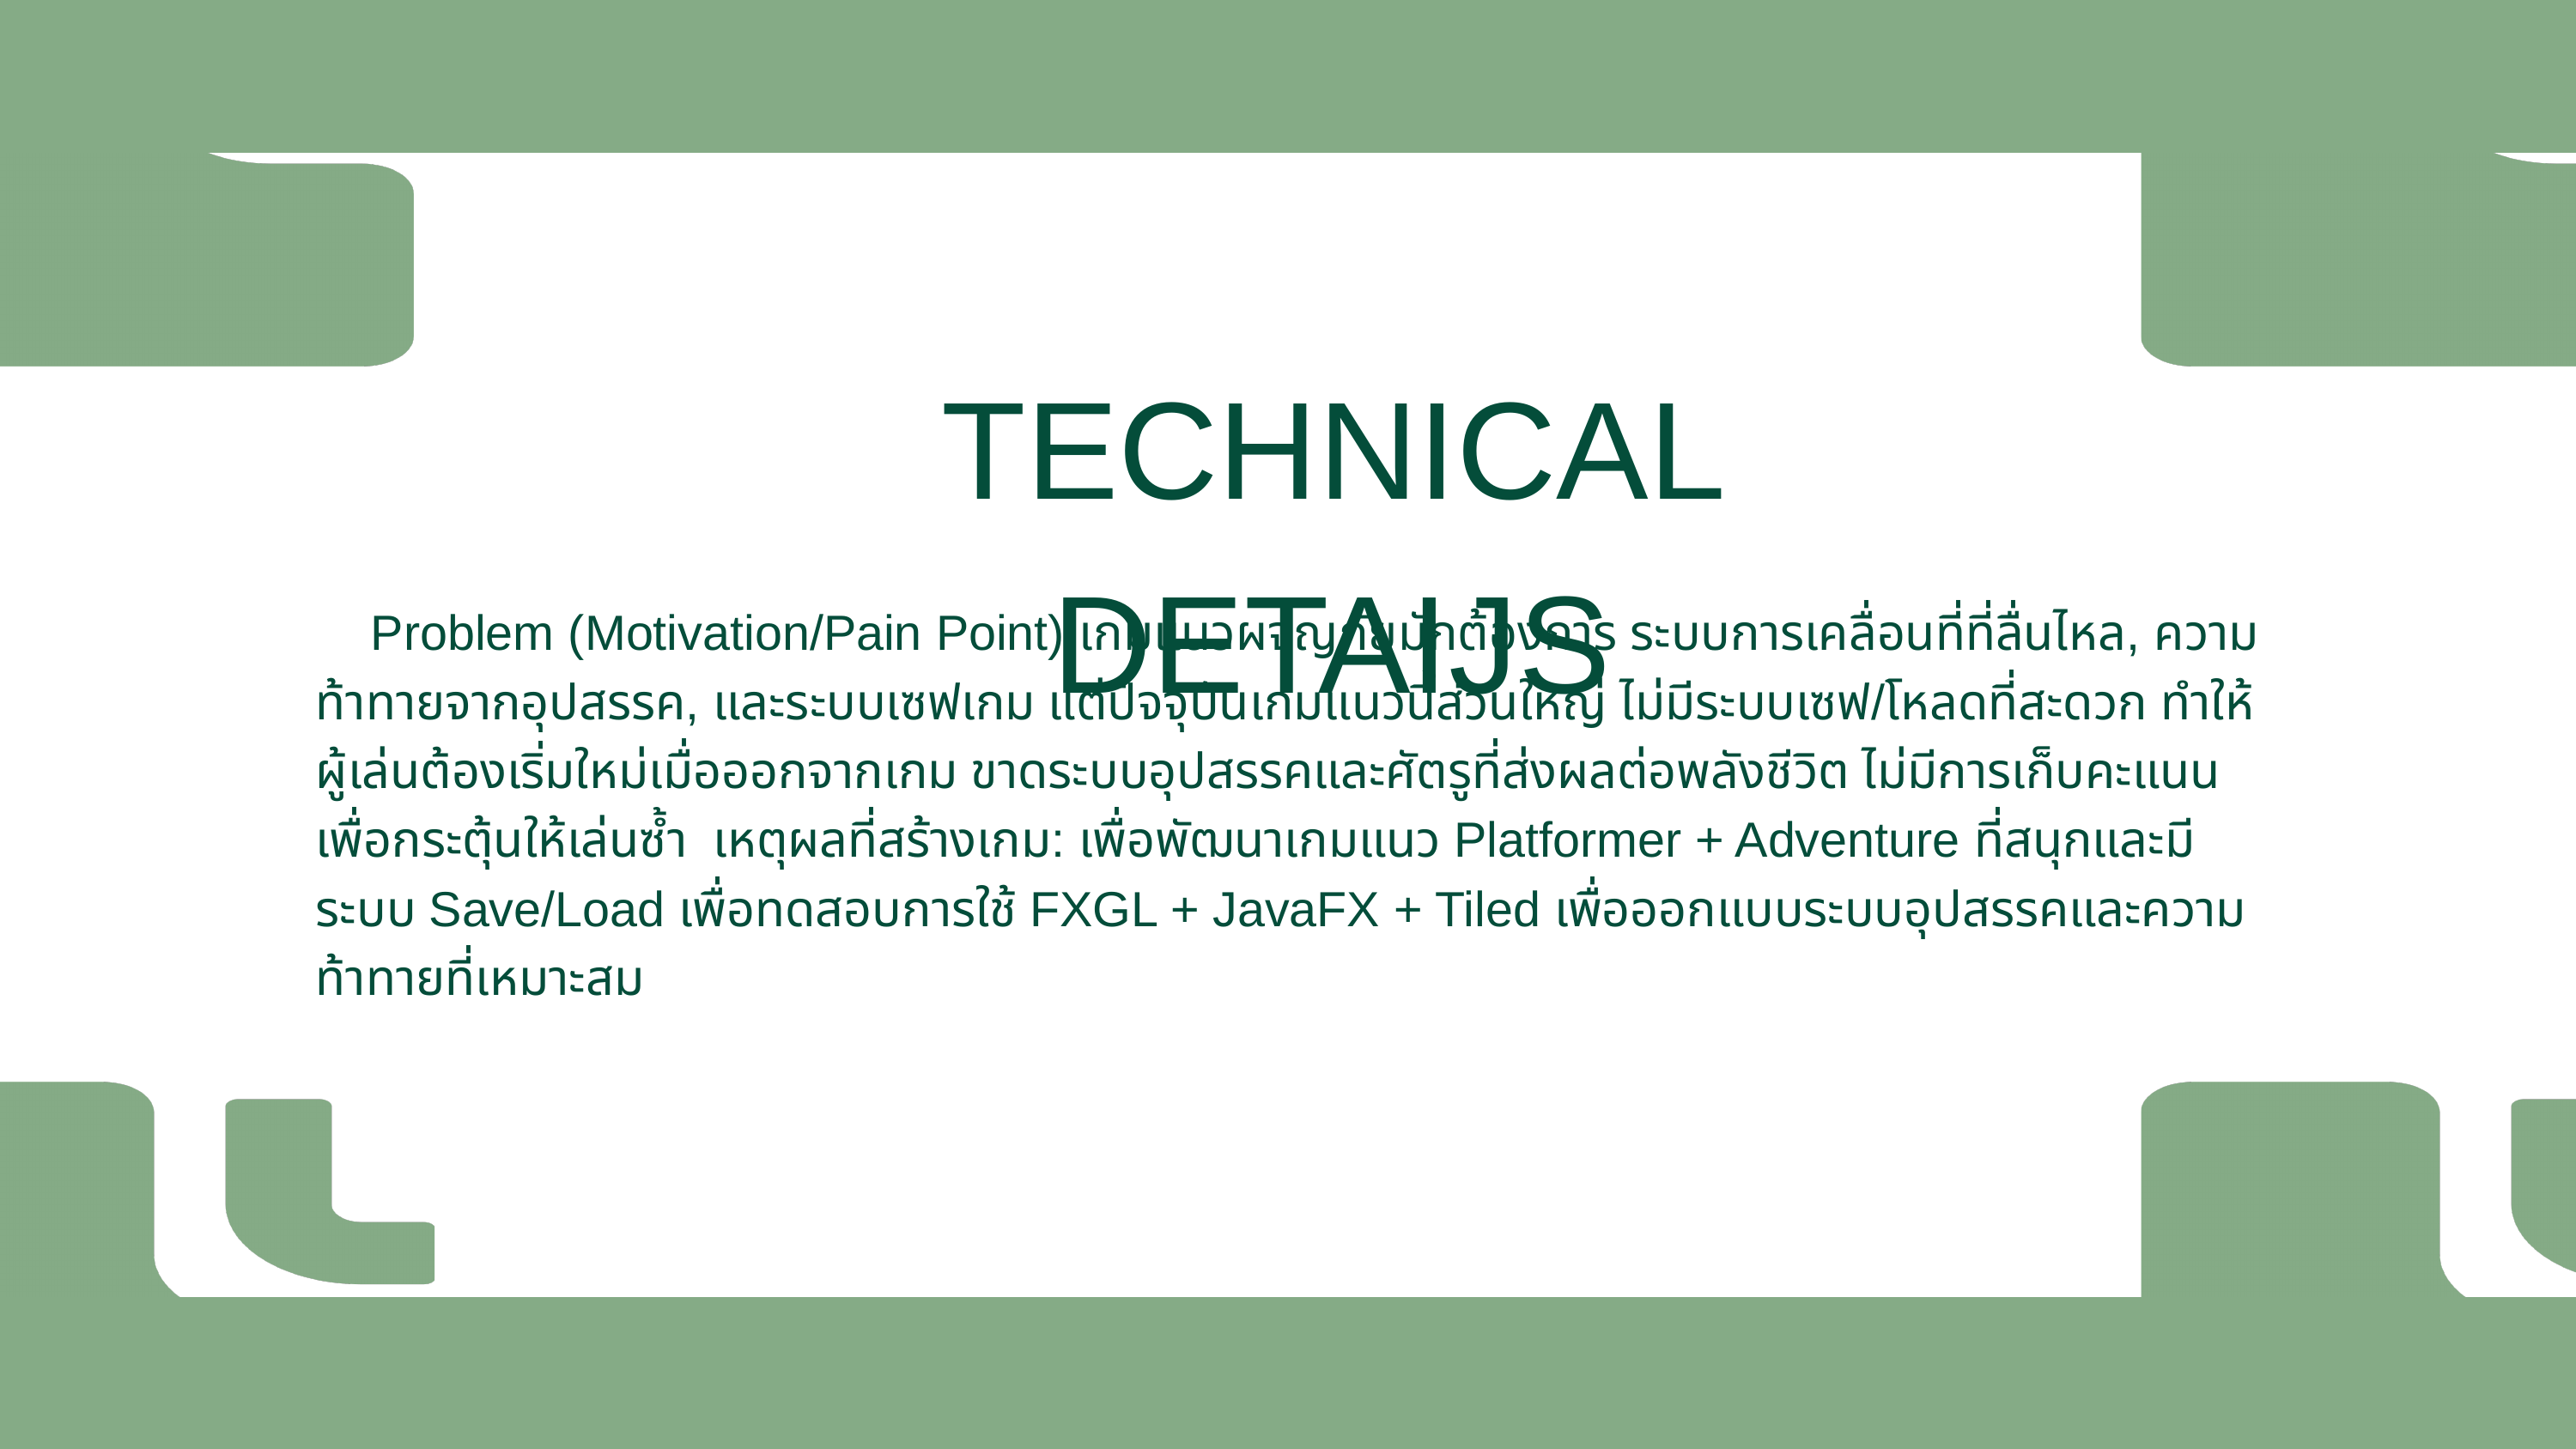

TECHNICAL DETAIJS
    Problem (Motivation/Pain Point) เกมแนวผจญภัยมักต้องการ ระบบการเคลื่อนที่ที่ลื่นไหล, ความท้าทายจากอุปสรรค, และระบบเซฟเกม แต่ปัจจุบันเกมแนวนี้ส่วนใหญ่ ไม่มีระบบเซฟ/โหลดที่สะดวก ทำให้ผู้เล่นต้องเริ่มใหม่เมื่อออกจากเกม ขาดระบบอุปสรรคและศัตรูที่ส่งผลต่อพลังชีวิต ไม่มีการเก็บคะแนนเพื่อกระตุ้นให้เล่นซ้ำ  เหตุผลที่สร้างเกม: เพื่อพัฒนาเกมแนว Platformer + Adventure ที่สนุกและมีระบบ Save/Load เพื่อทดสอบการใช้ FXGL + JavaFX + Tiled เพื่อออกแบบระบบอุปสรรคและความท้าทายที่เหมาะสม